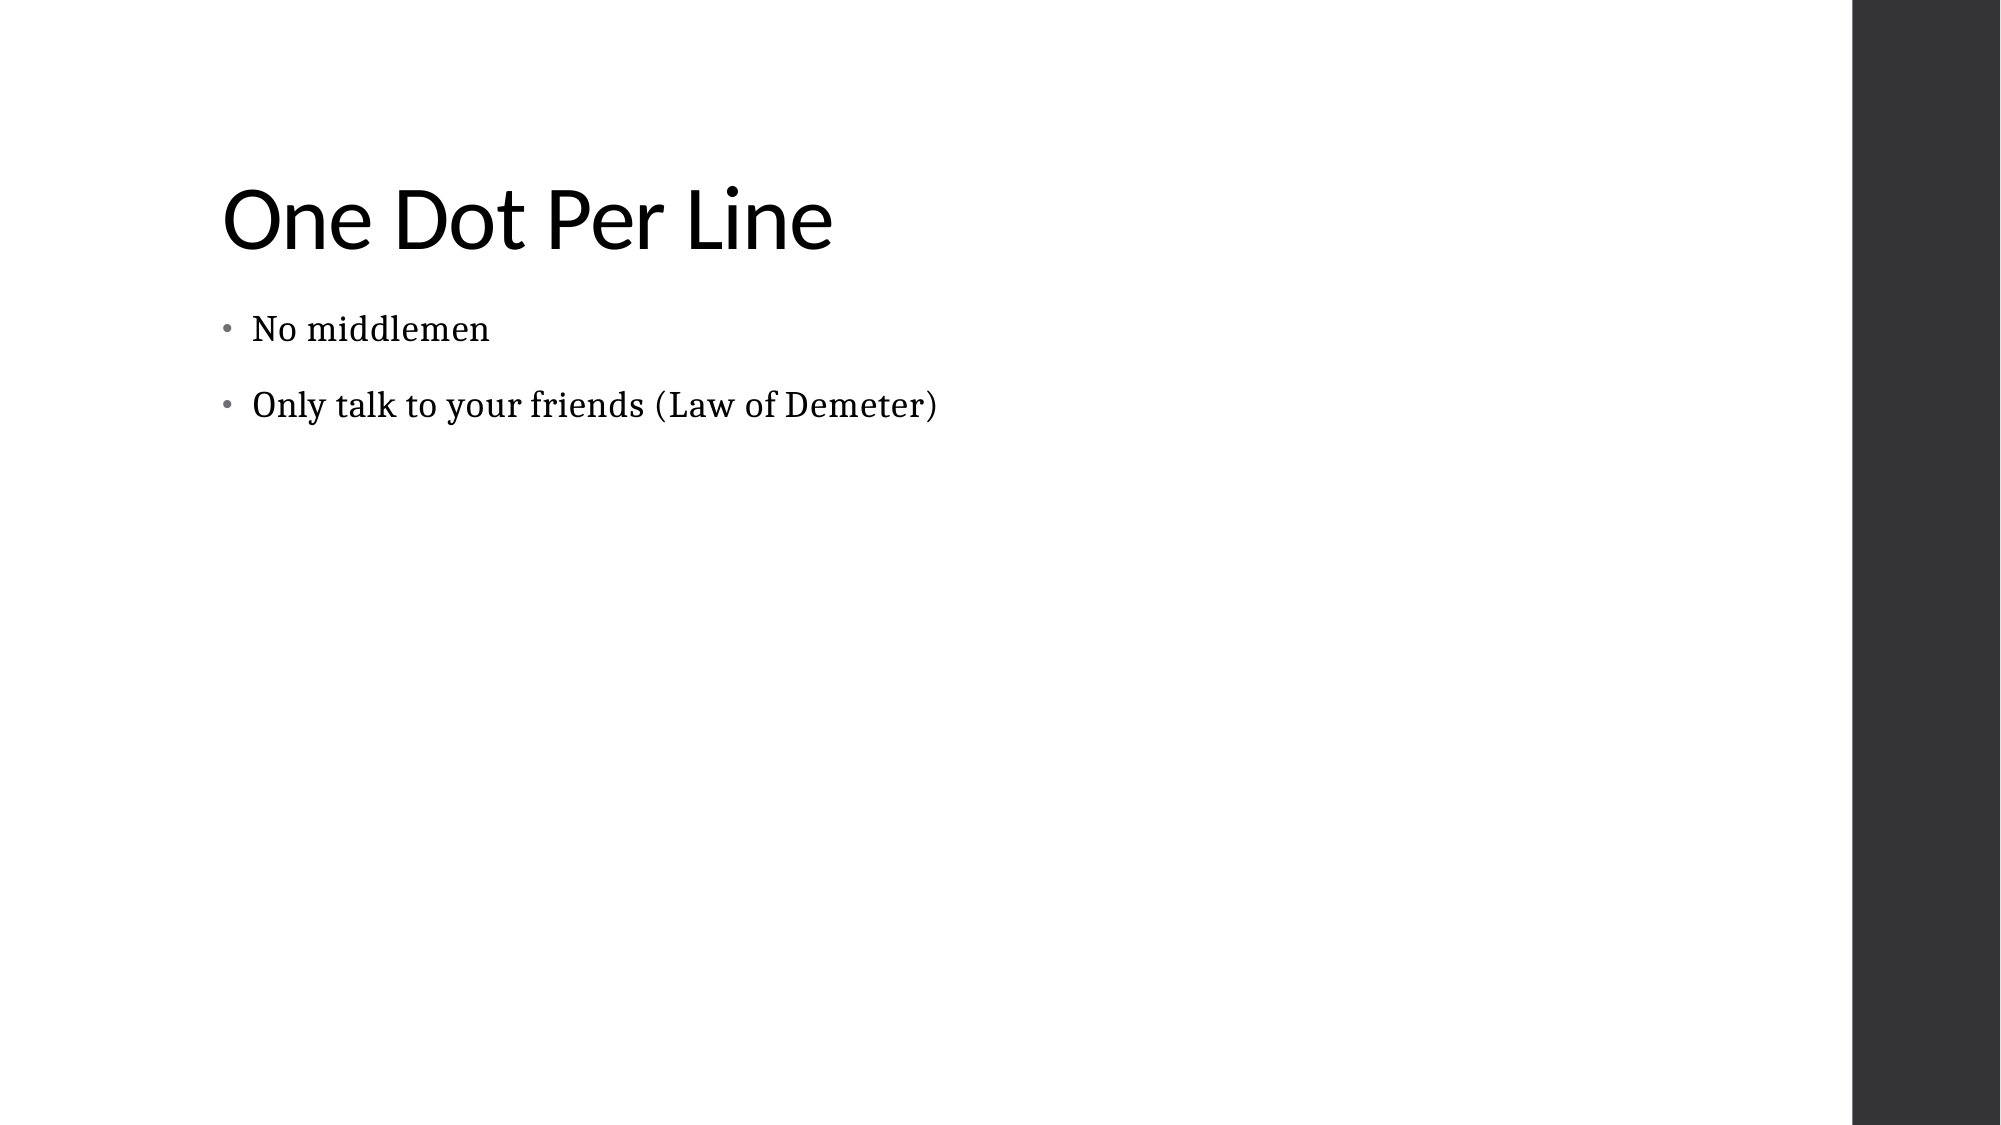

# One Dot Per Line
No middlemen
Only talk to your friends (Law of Demeter)